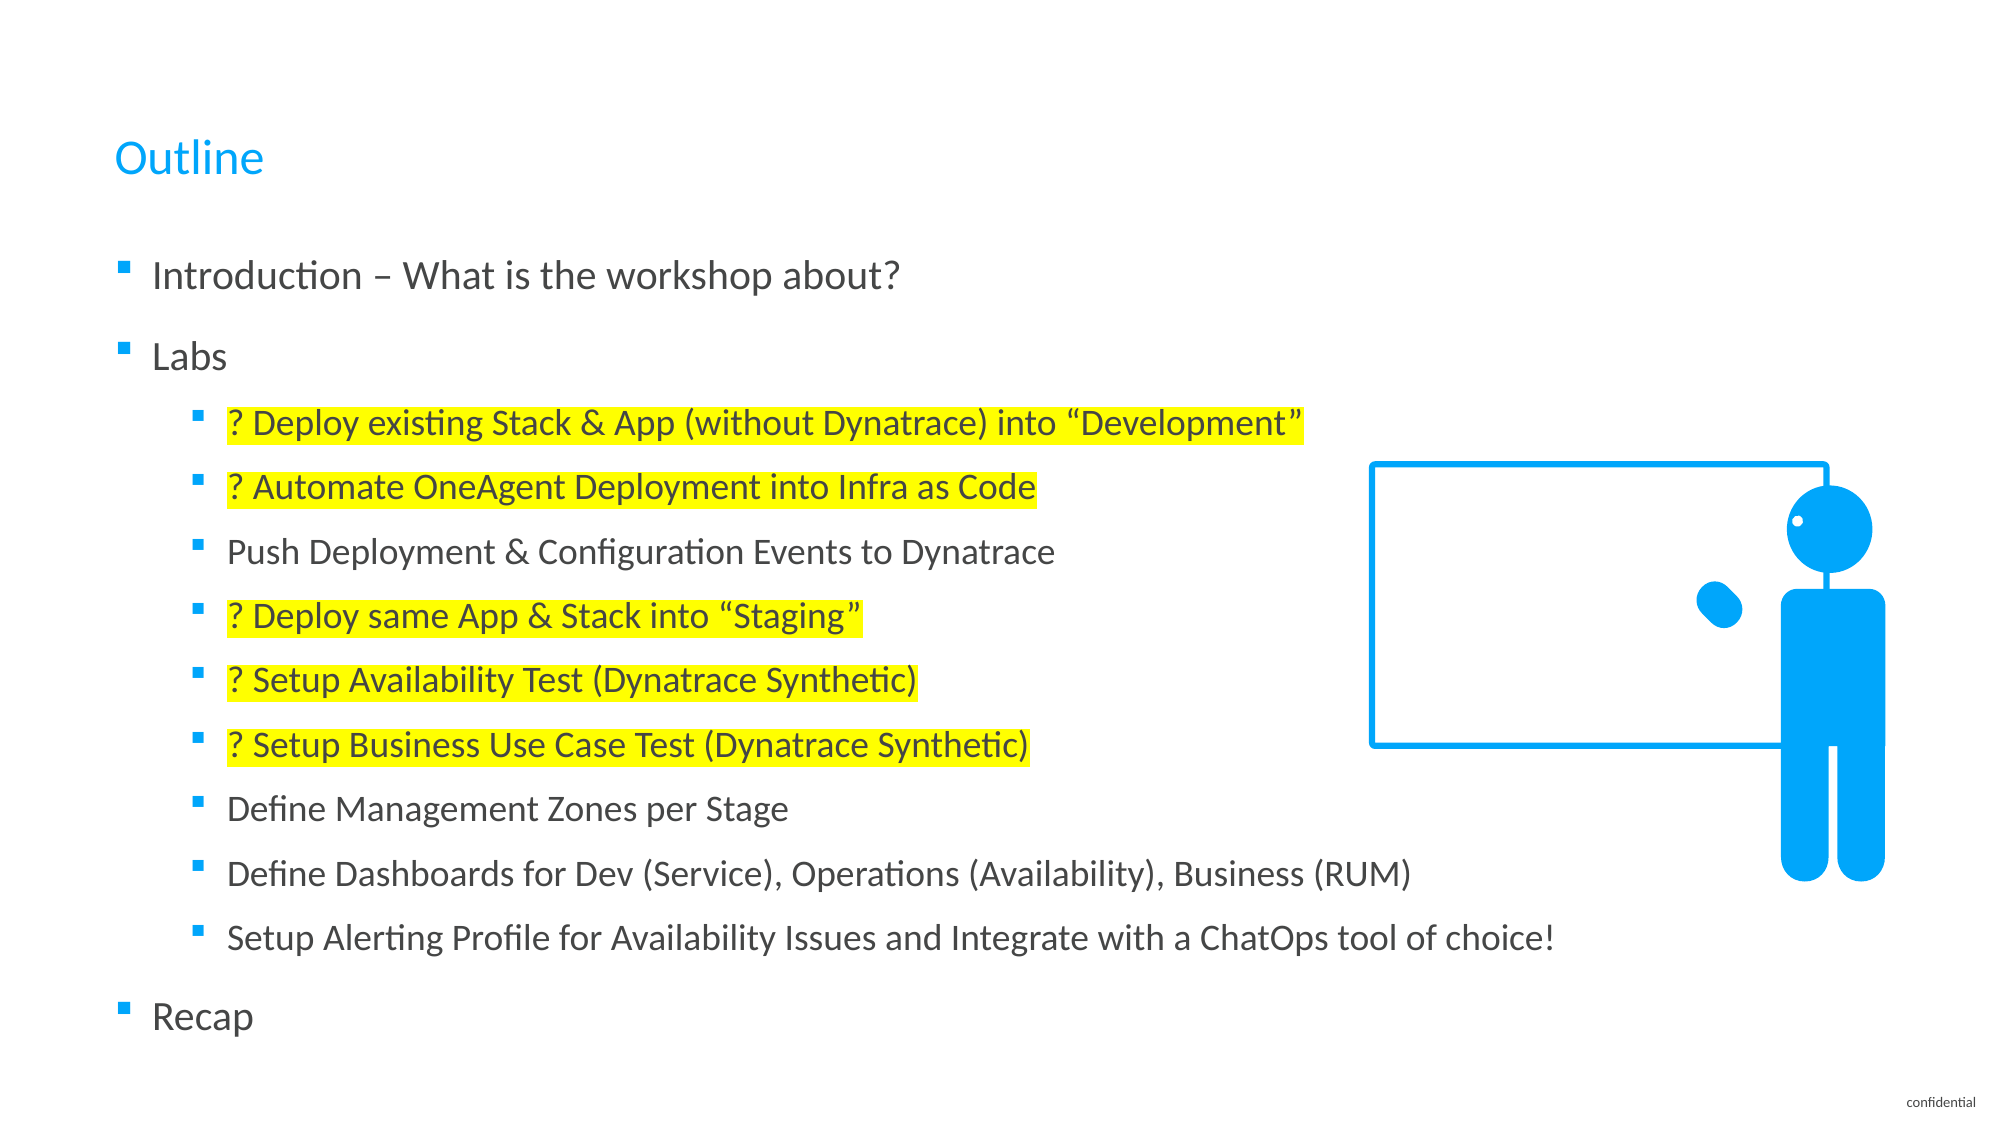

# Outline
Introduction – What is the workshop about?
Labs
? Deploy existing Stack & App (without Dynatrace) into “Development”
? Automate OneAgent Deployment into Infra as Code
Push Deployment & Configuration Events to Dynatrace
? Deploy same App & Stack into “Staging”
? Setup Availability Test (Dynatrace Synthetic)
? Setup Business Use Case Test (Dynatrace Synthetic)
Define Management Zones per Stage
Define Dashboards for Dev (Service), Operations (Availability), Business (RUM)
Setup Alerting Profile for Availability Issues and Integrate with a ChatOps tool of choice!
Recap